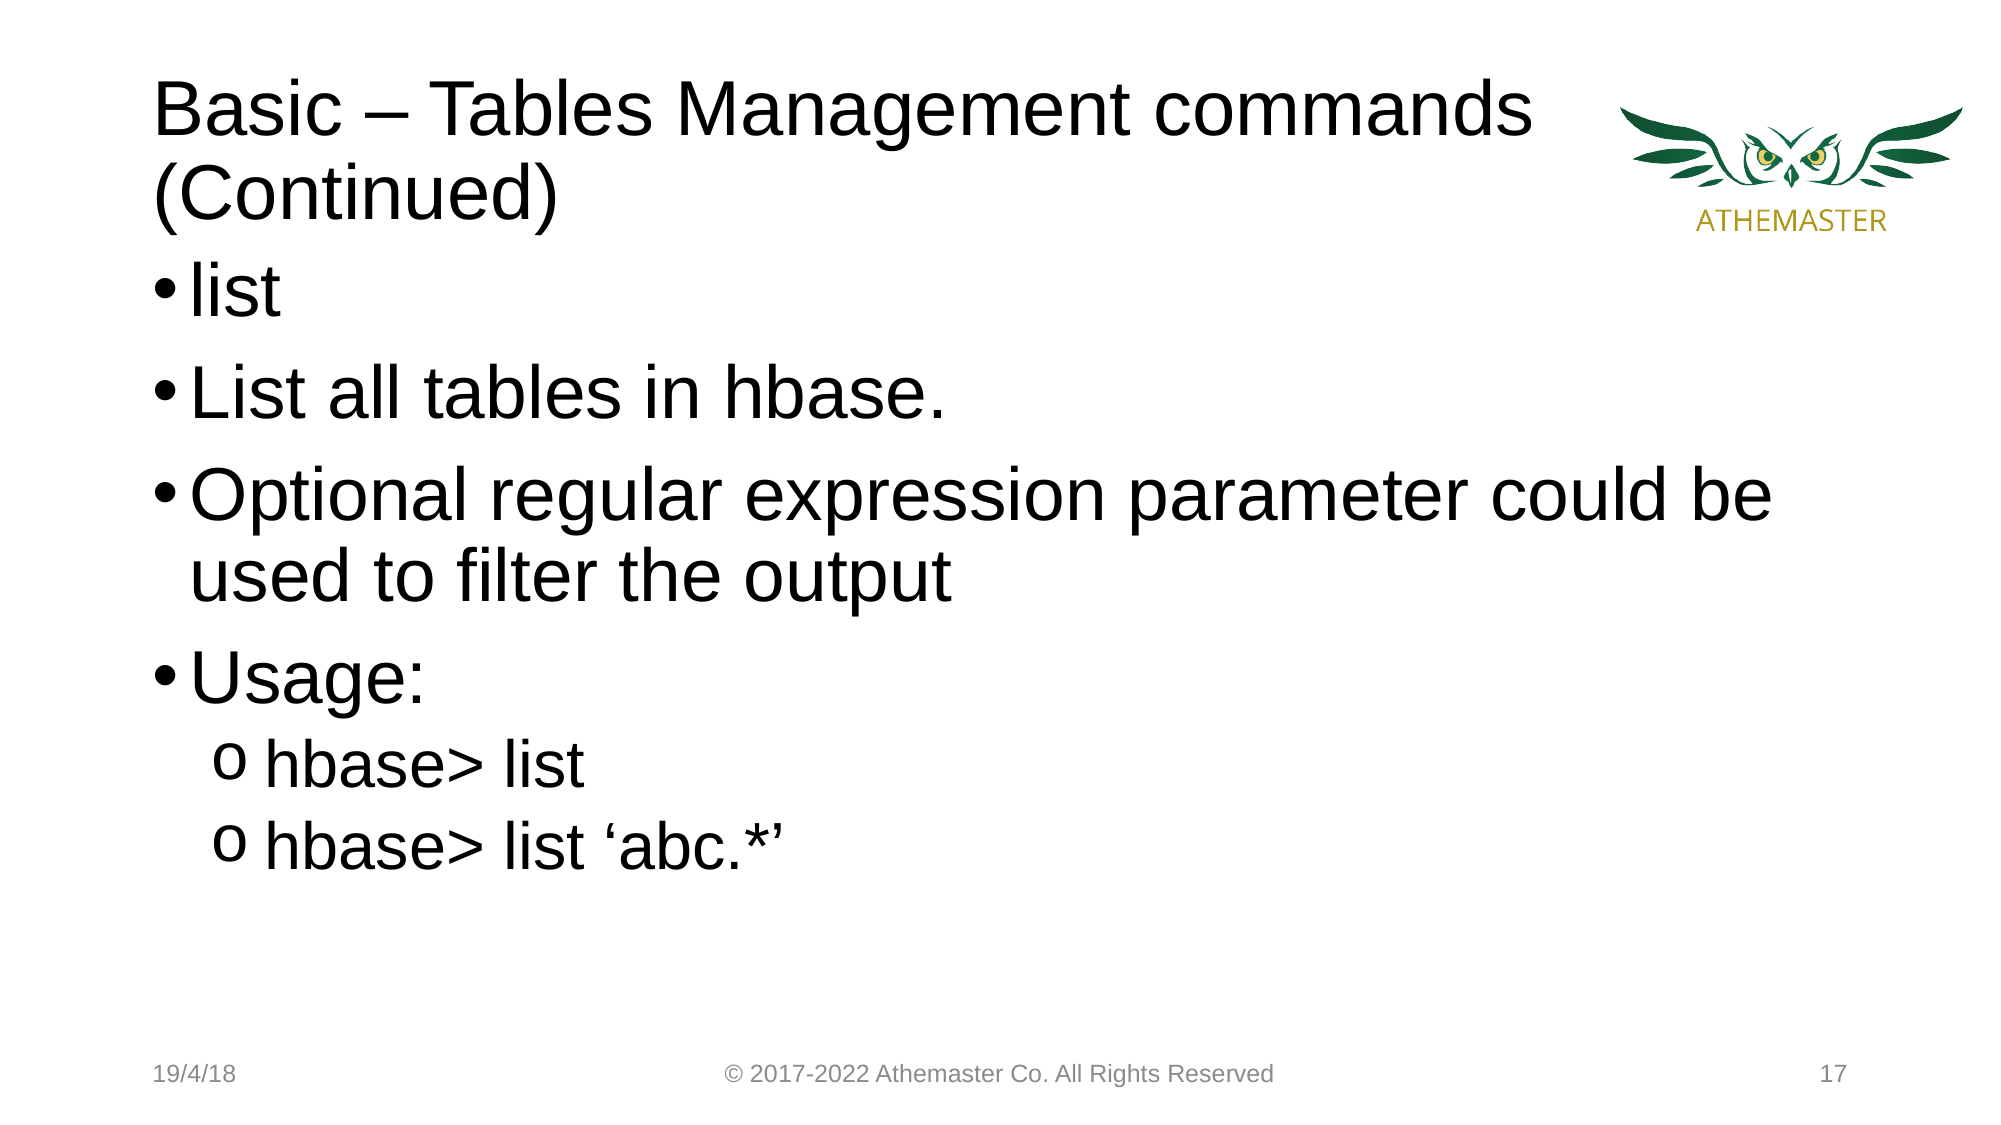

# Basic – Tables Management commands (Continued)
list
List all tables in hbase.
Optional regular expression parameter could be used to filter the output
Usage:
hbase> list
hbase> list ‘abc.*’
19/4/18
© 2017-2022 Athemaster Co. All Rights Reserved
17